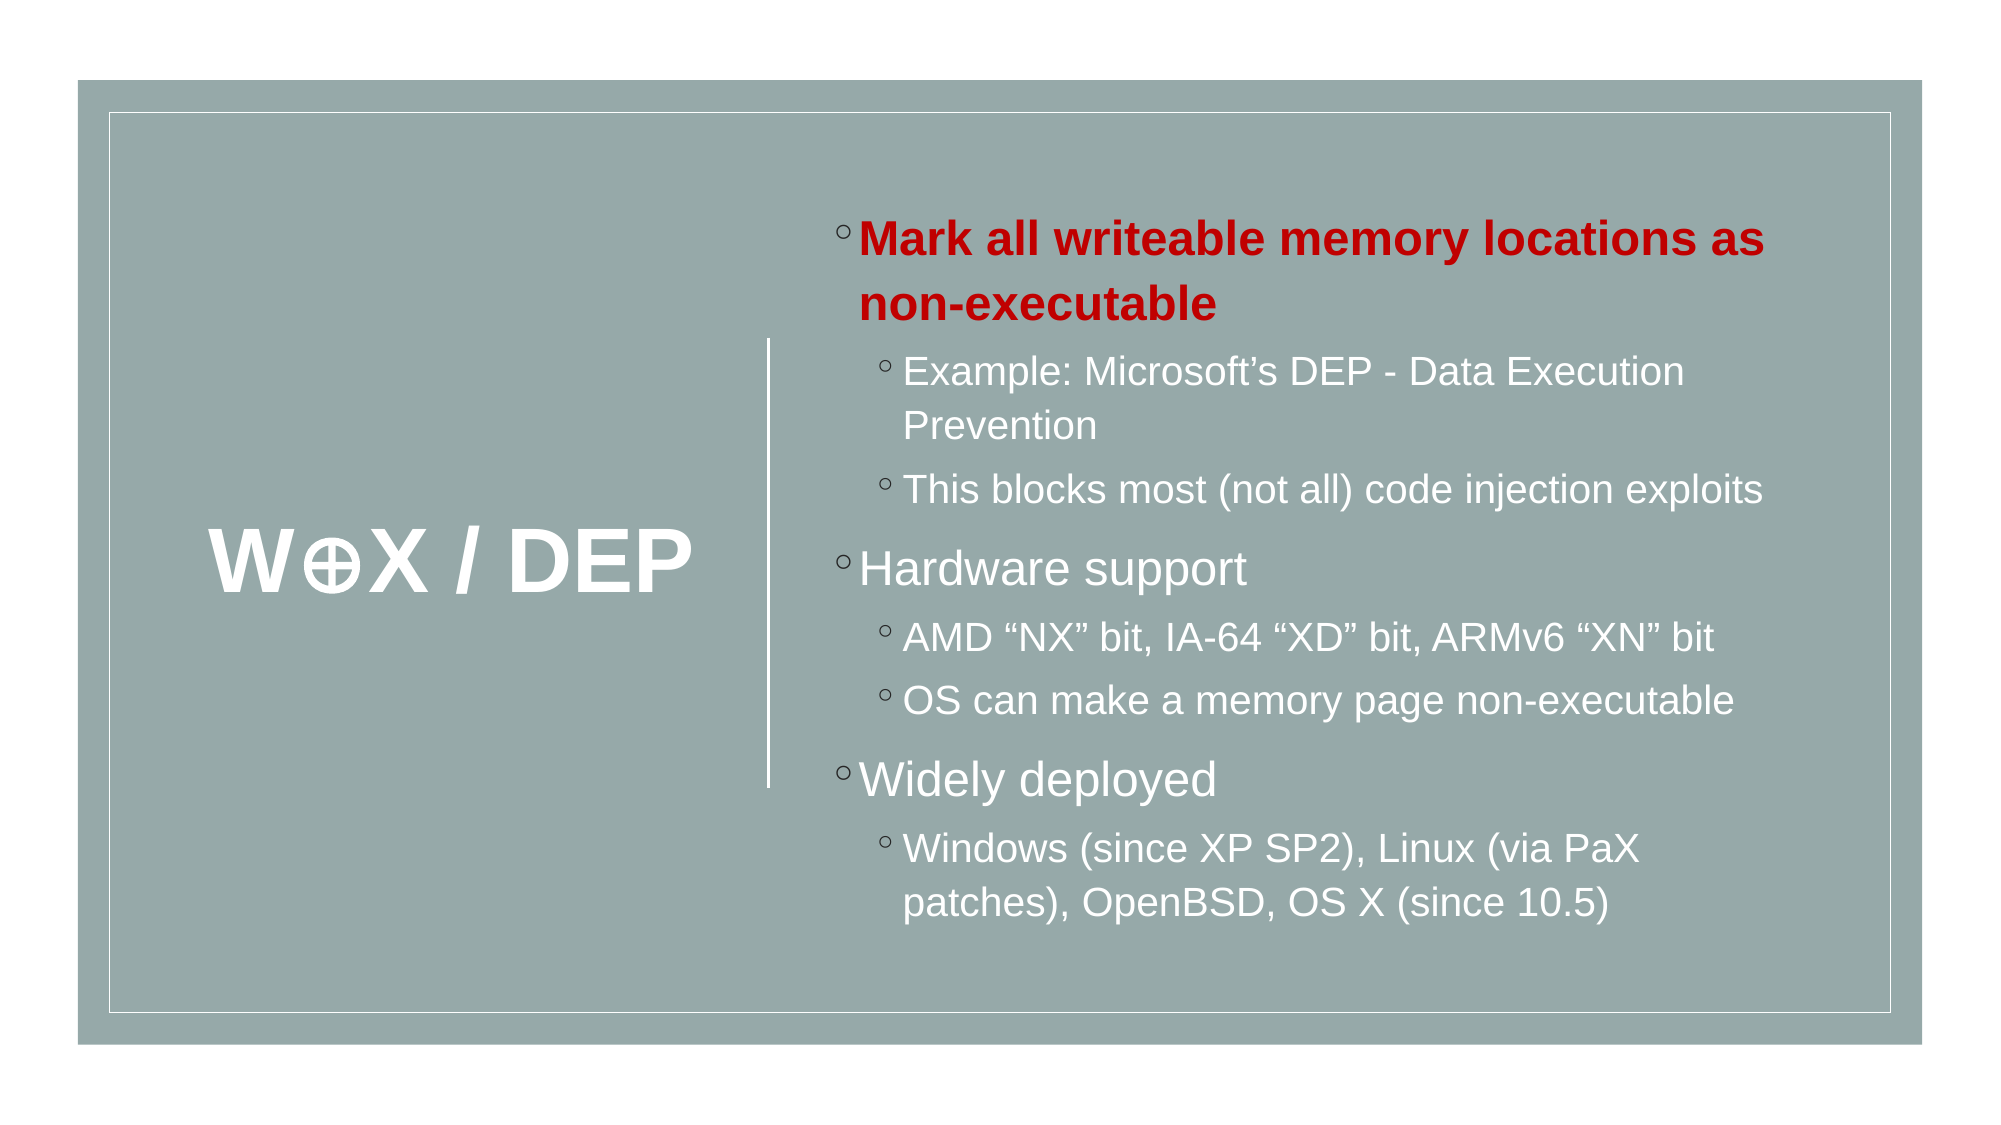

# W⊕X / DEP
Mark all writeable memory locations as non-executable
Example: Microsoft’s DEP - Data Execution Prevention
This blocks most (not all) code injection exploits
Hardware support
AMD “NX” bit, IA-64 “XD” bit, ARMv6 “XN” bit
OS can make a memory page non-executable
Widely deployed
Windows (since XP SP2), Linux (via PaX patches), OpenBSD, OS X (since 10.5)